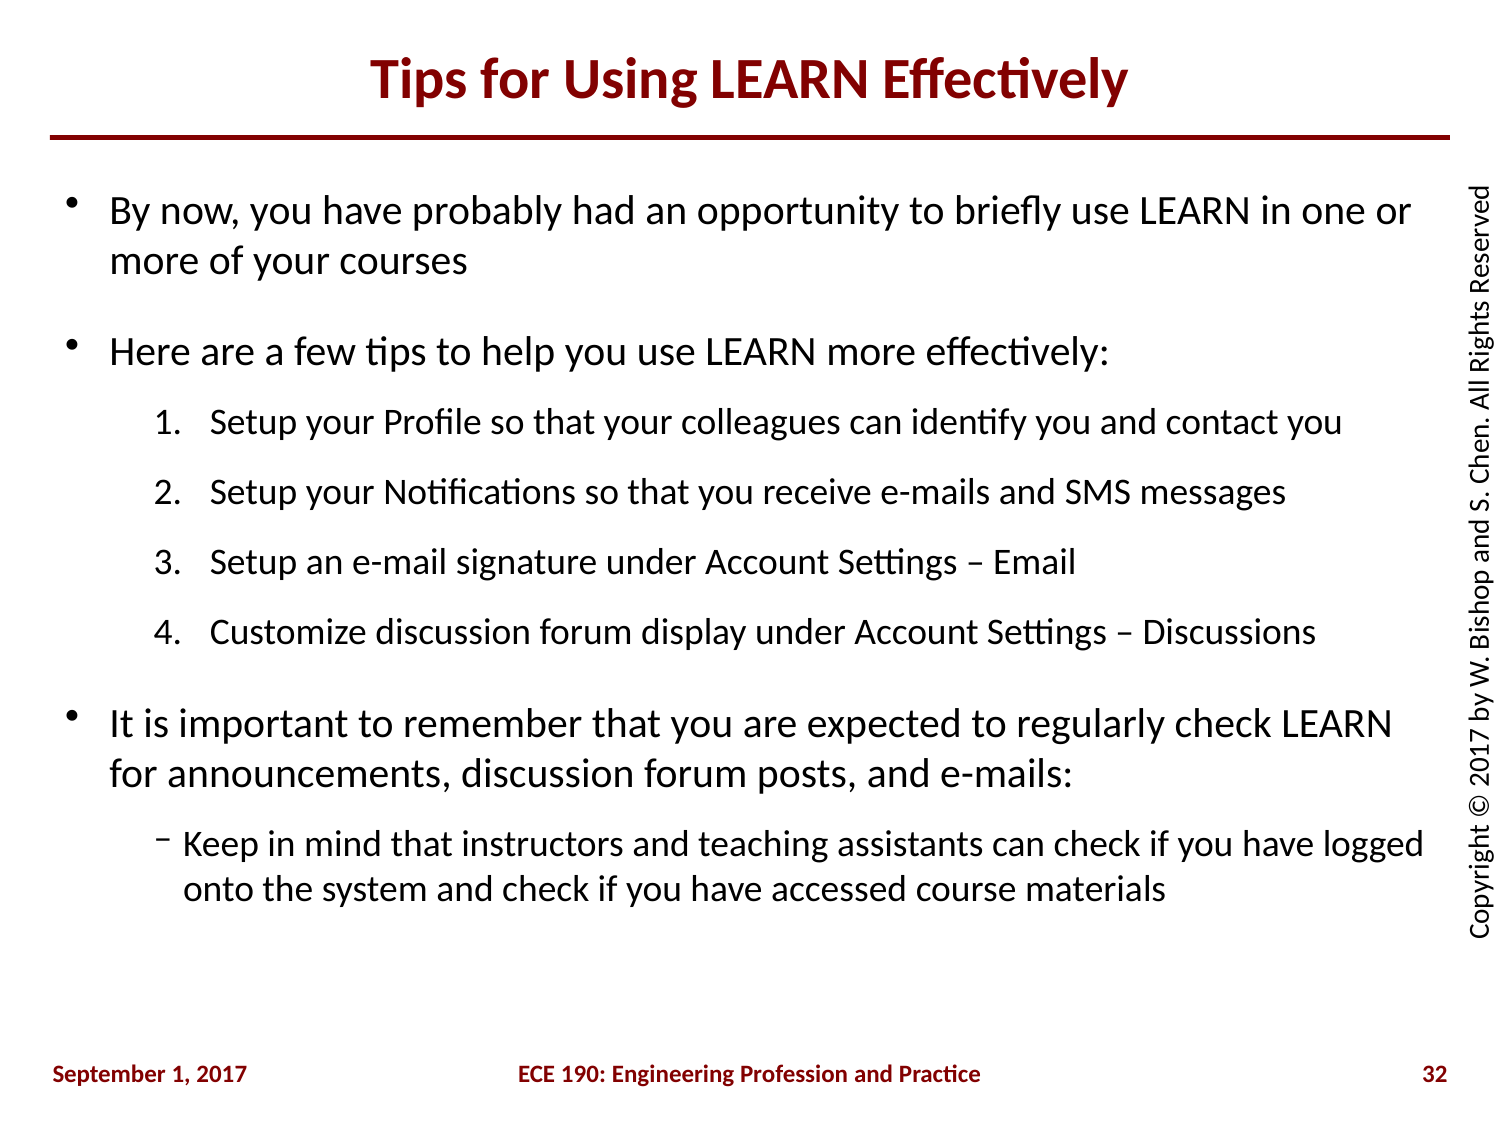

# Tips for Using LEARN Effectively
By now, you have probably had an opportunity to briefly use LEARN in one or more of your courses
Here are a few tips to help you use LEARN more effectively:
Setup your Profile so that your colleagues can identify you and contact you
Setup your Notifications so that you receive e-mails and SMS messages
Setup an e-mail signature under Account Settings – Email
Customize discussion forum display under Account Settings – Discussions
It is important to remember that you are expected to regularly check LEARN for announcements, discussion forum posts, and e-mails:
Keep in mind that instructors and teaching assistants can check if you have logged onto the system and check if you have accessed course materials
September 1, 2017
ECE 190: Engineering Profession and Practice
32